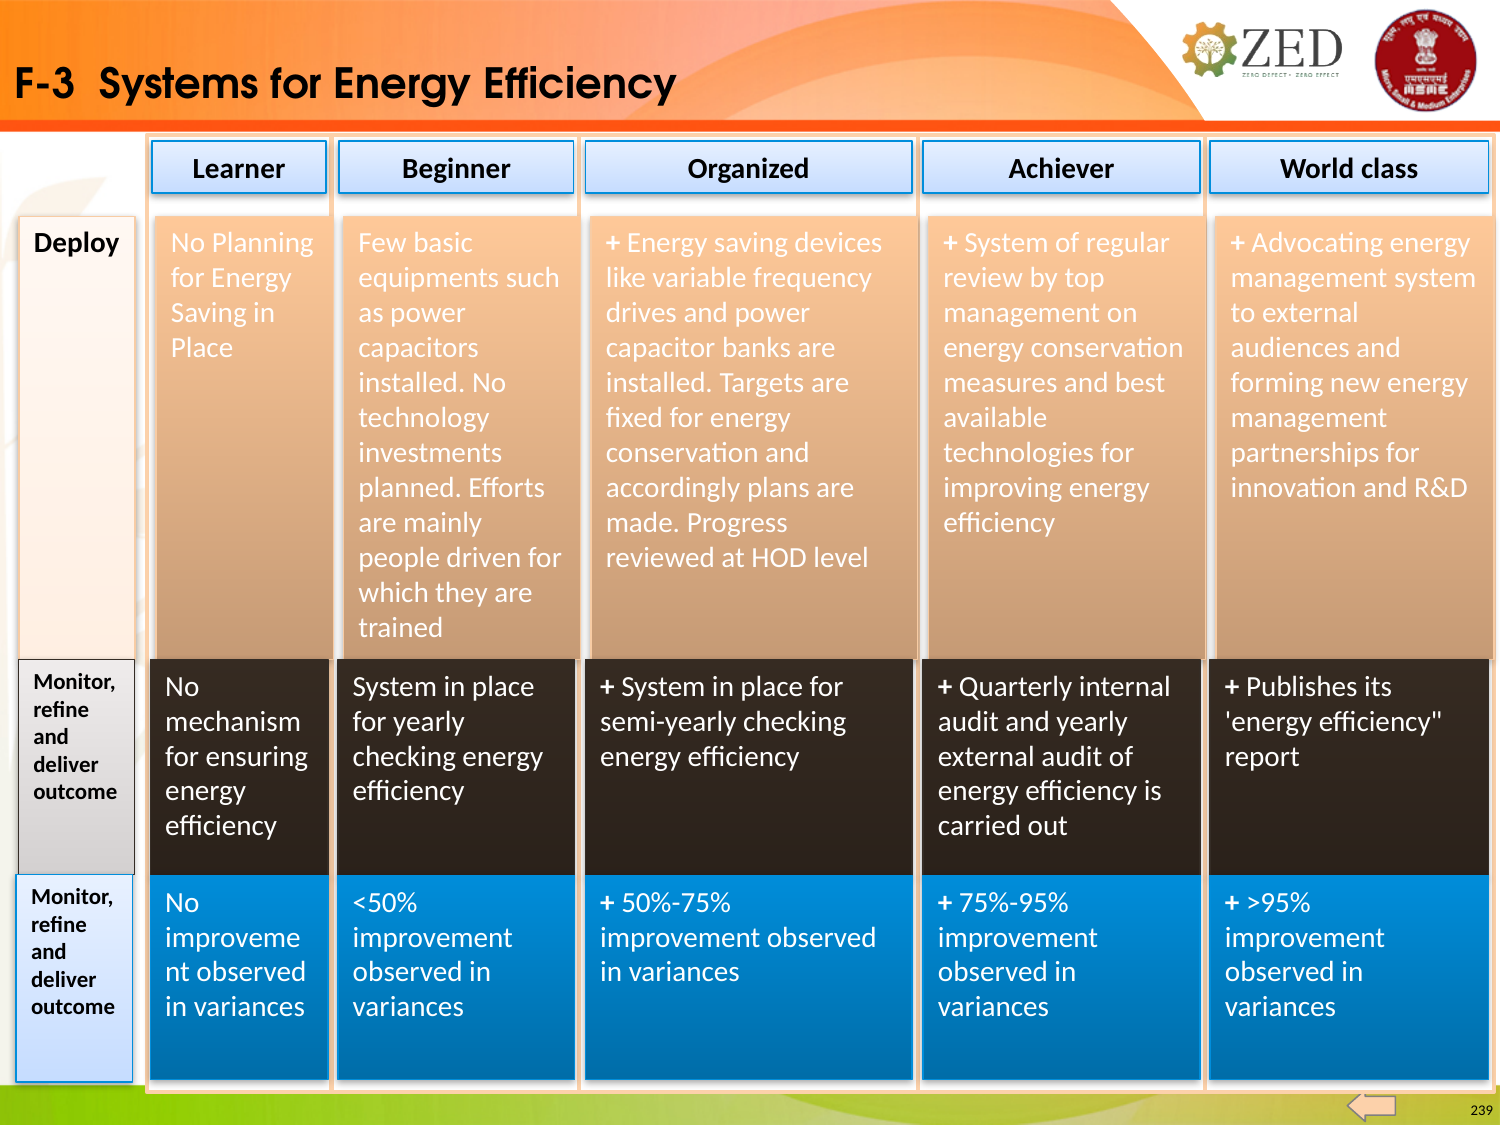

F-3  Systems for Energy Efficiency

Learner
Beginner
Organized
Achiever
World class
No Planning for Energy Saving in Place
Few basic equipments such as power capacitors installed. No technology investments planned. Efforts are mainly people driven for which they are trained
+ Energy saving devices like variable frequency drives and power capacitor banks are installed. Targets are fixed for energy conservation and accordingly plans are made. Progress reviewed at HOD level
+ System of regular review by top management on energy conservation measures and best available technologies for improving energy efficiency
+ Advocating energy management system to external audiences and forming new energy management partnerships for innovation and R&D
Deploy
Monitor, refine and deliver outcome
No mechanism for ensuring energy efficiency
System in place for yearly checking energy efficiency
+ System in place for semi-yearly checking energy efficiency
+ Quarterly internal audit and yearly external audit of energy efficiency is carried out
+ Publishes its 'energy efficiency" report
Monitor, refine and deliver outcome
No improvement observed in variances
<50% improvement observed in variances
+ 50%-75% improvement observed in variances
+ 75%-95% improvement observed in variances
+ >95% improvement observed in variances